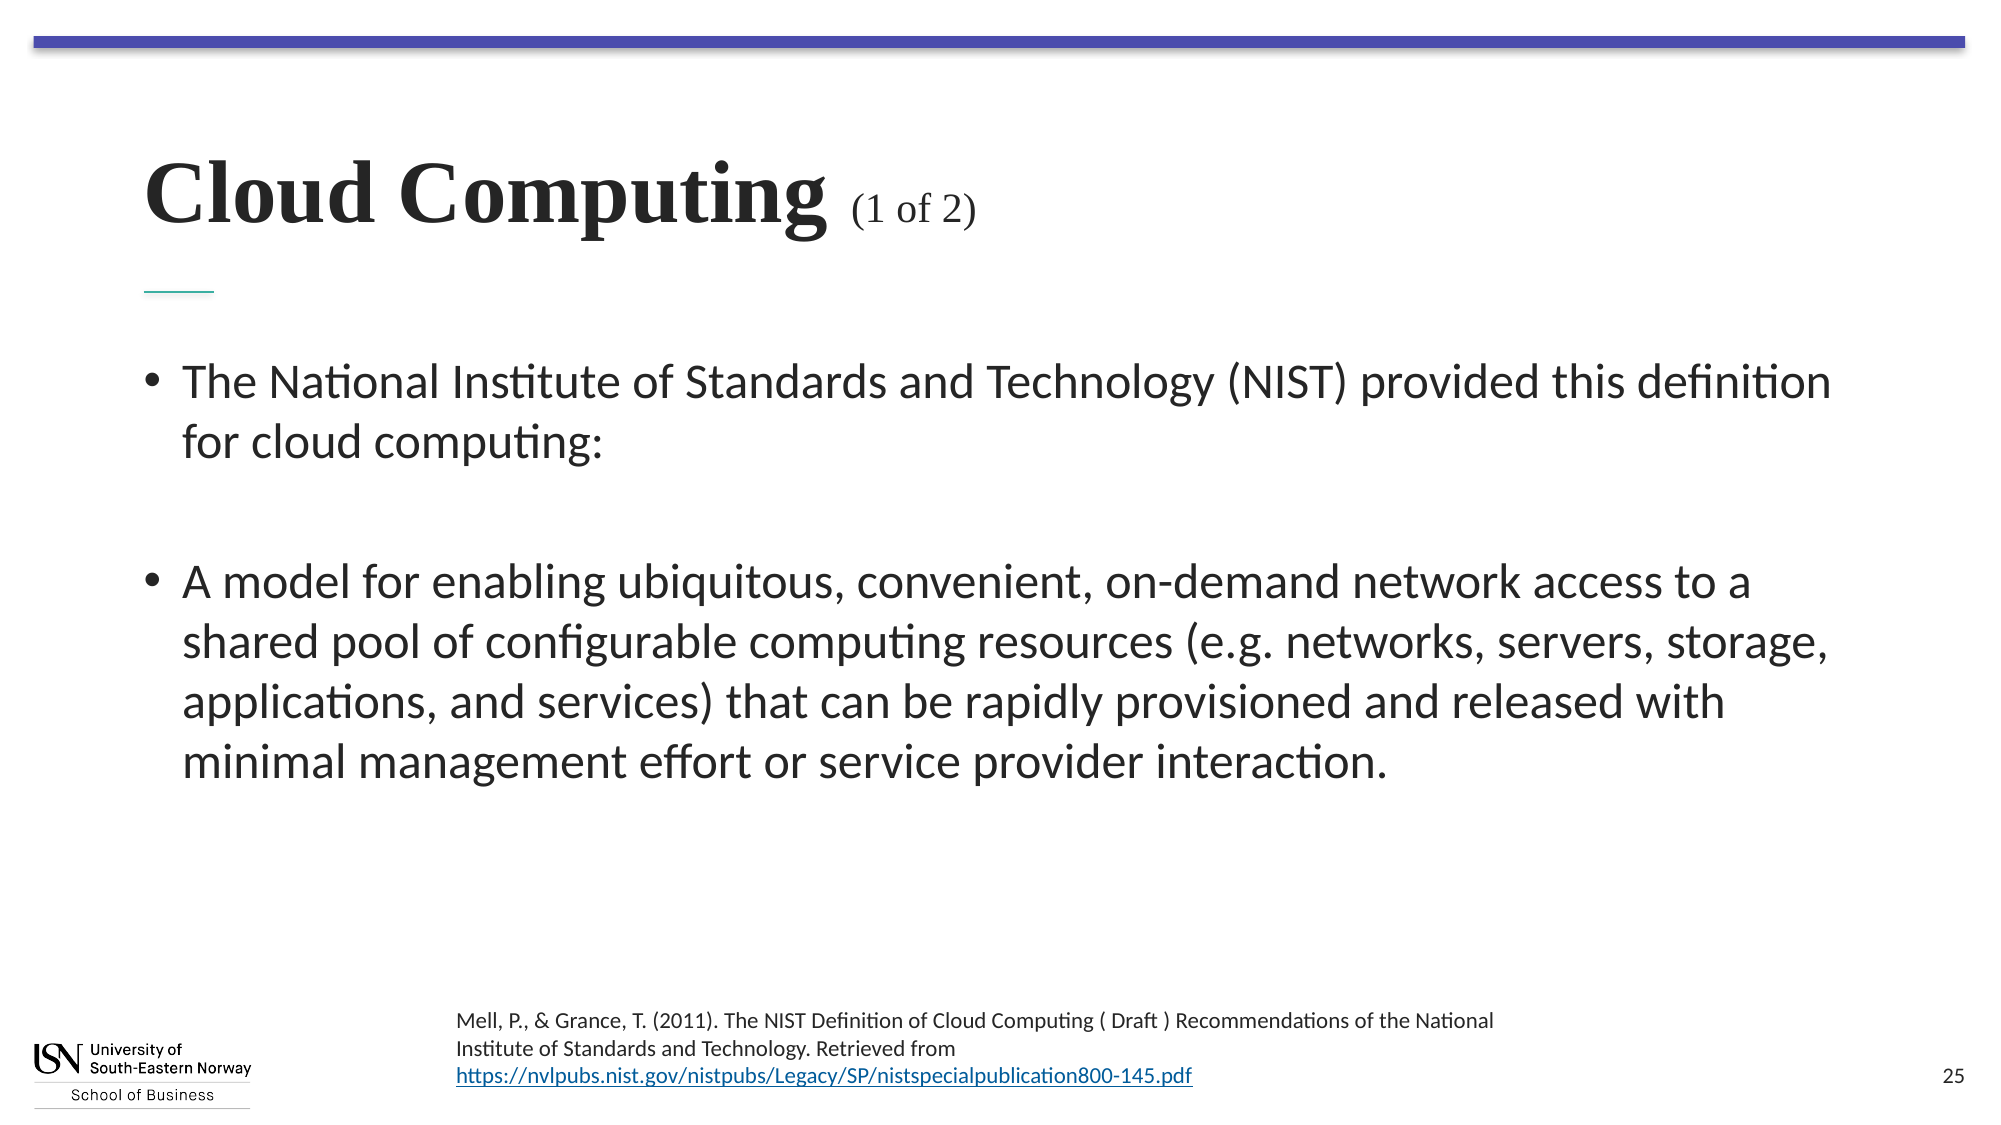

# Cloud Computing (1 of 2)
The National Institute of Standards and Technology (NIST) provided this definition for cloud computing:

A model for enabling ubiquitous, convenient, on-demand network access to a shared pool of configurable computing resources (e.g. networks, servers, storage, applications, and services) that can be rapidly provisioned and released with minimal management effort or service provider interaction.
Mell, P., & Grance, T. (2011). The NIST Definition of Cloud Computing ( Draft ) Recommendations of the National Institute of Standards and Technology. Retrieved from https://nvlpubs.nist.gov/nistpubs/Legacy/SP/nistspecialpublication800-145.pdf

25